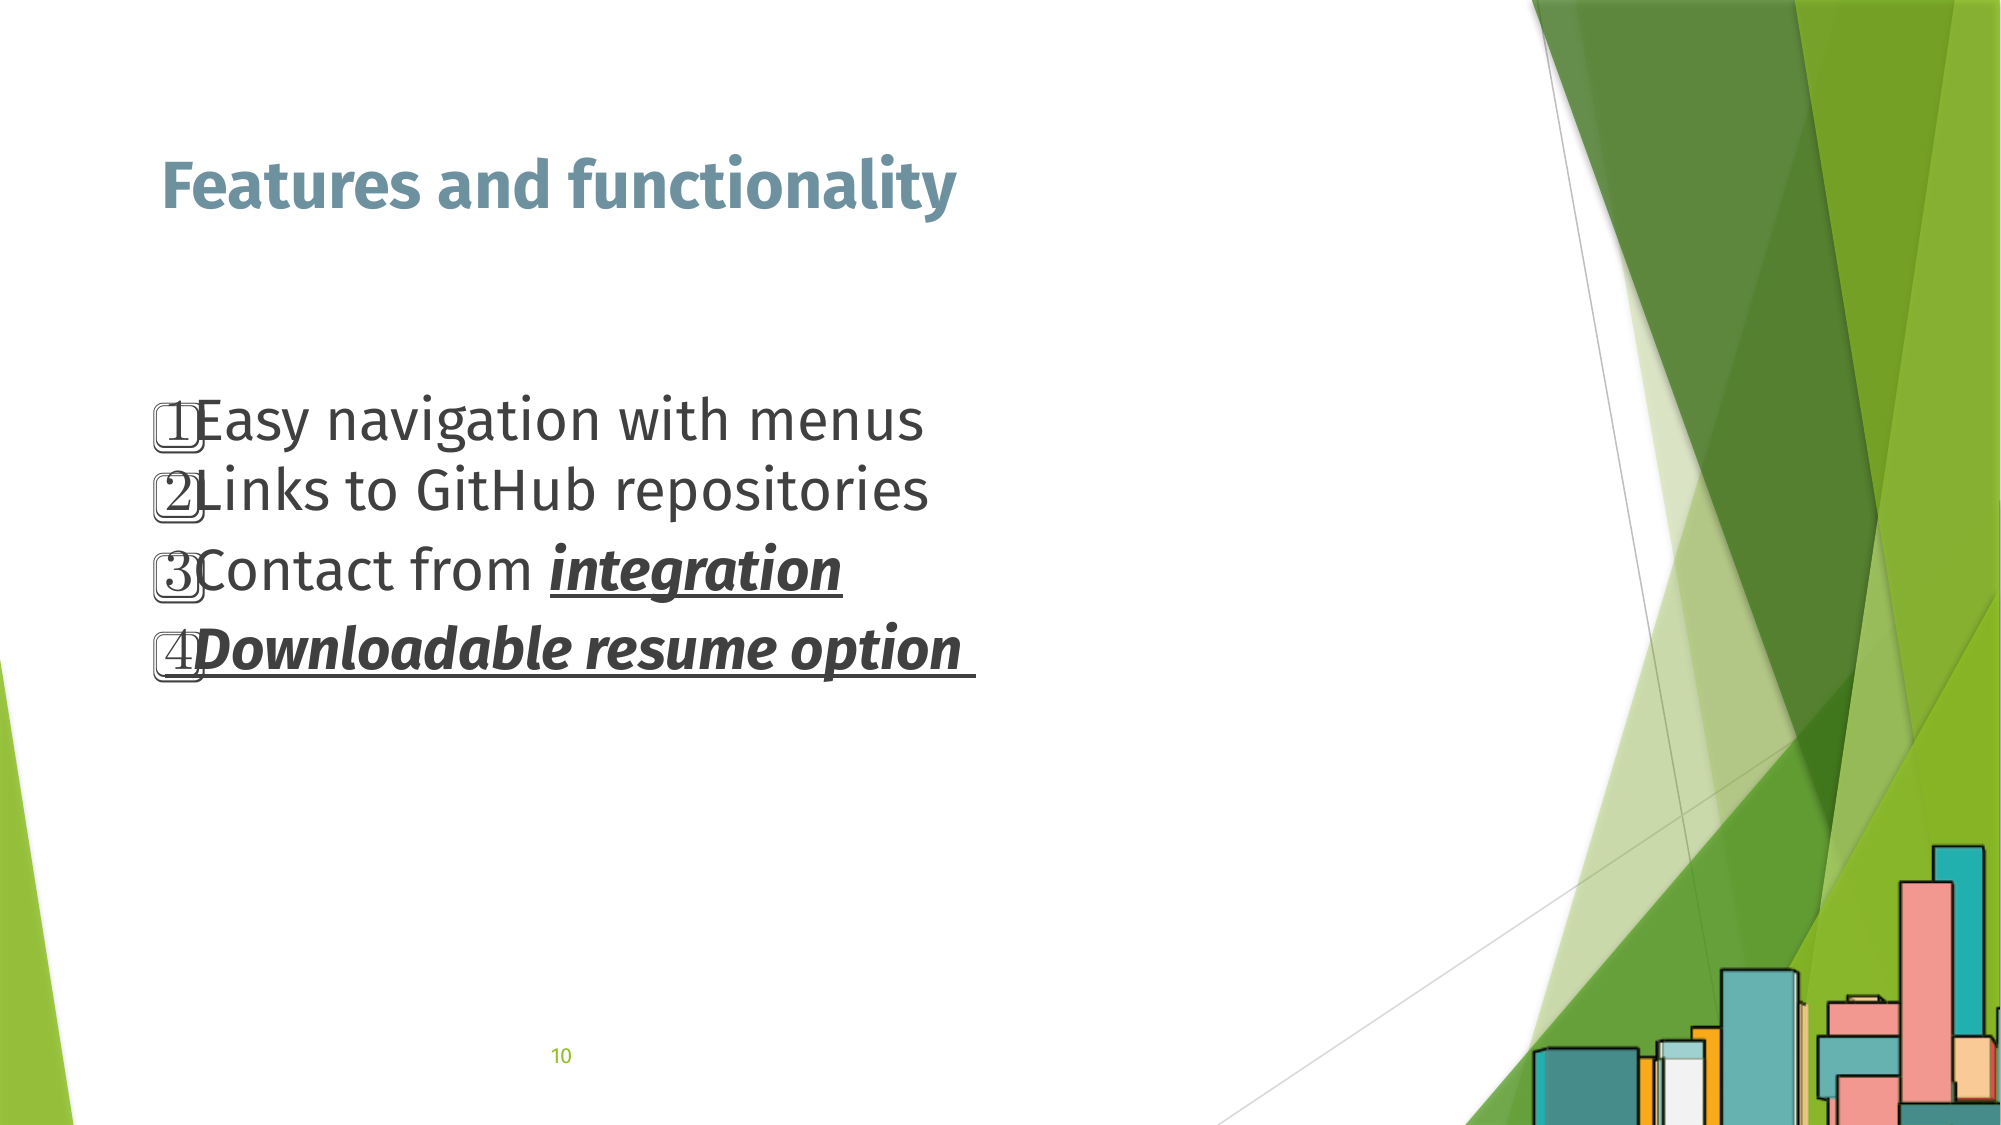

# Features and functionality
1️⃣Easy navigation with menus
2️⃣Links to GitHub repositories
3️⃣Contact from integration
4️⃣Downloadable resume option

10